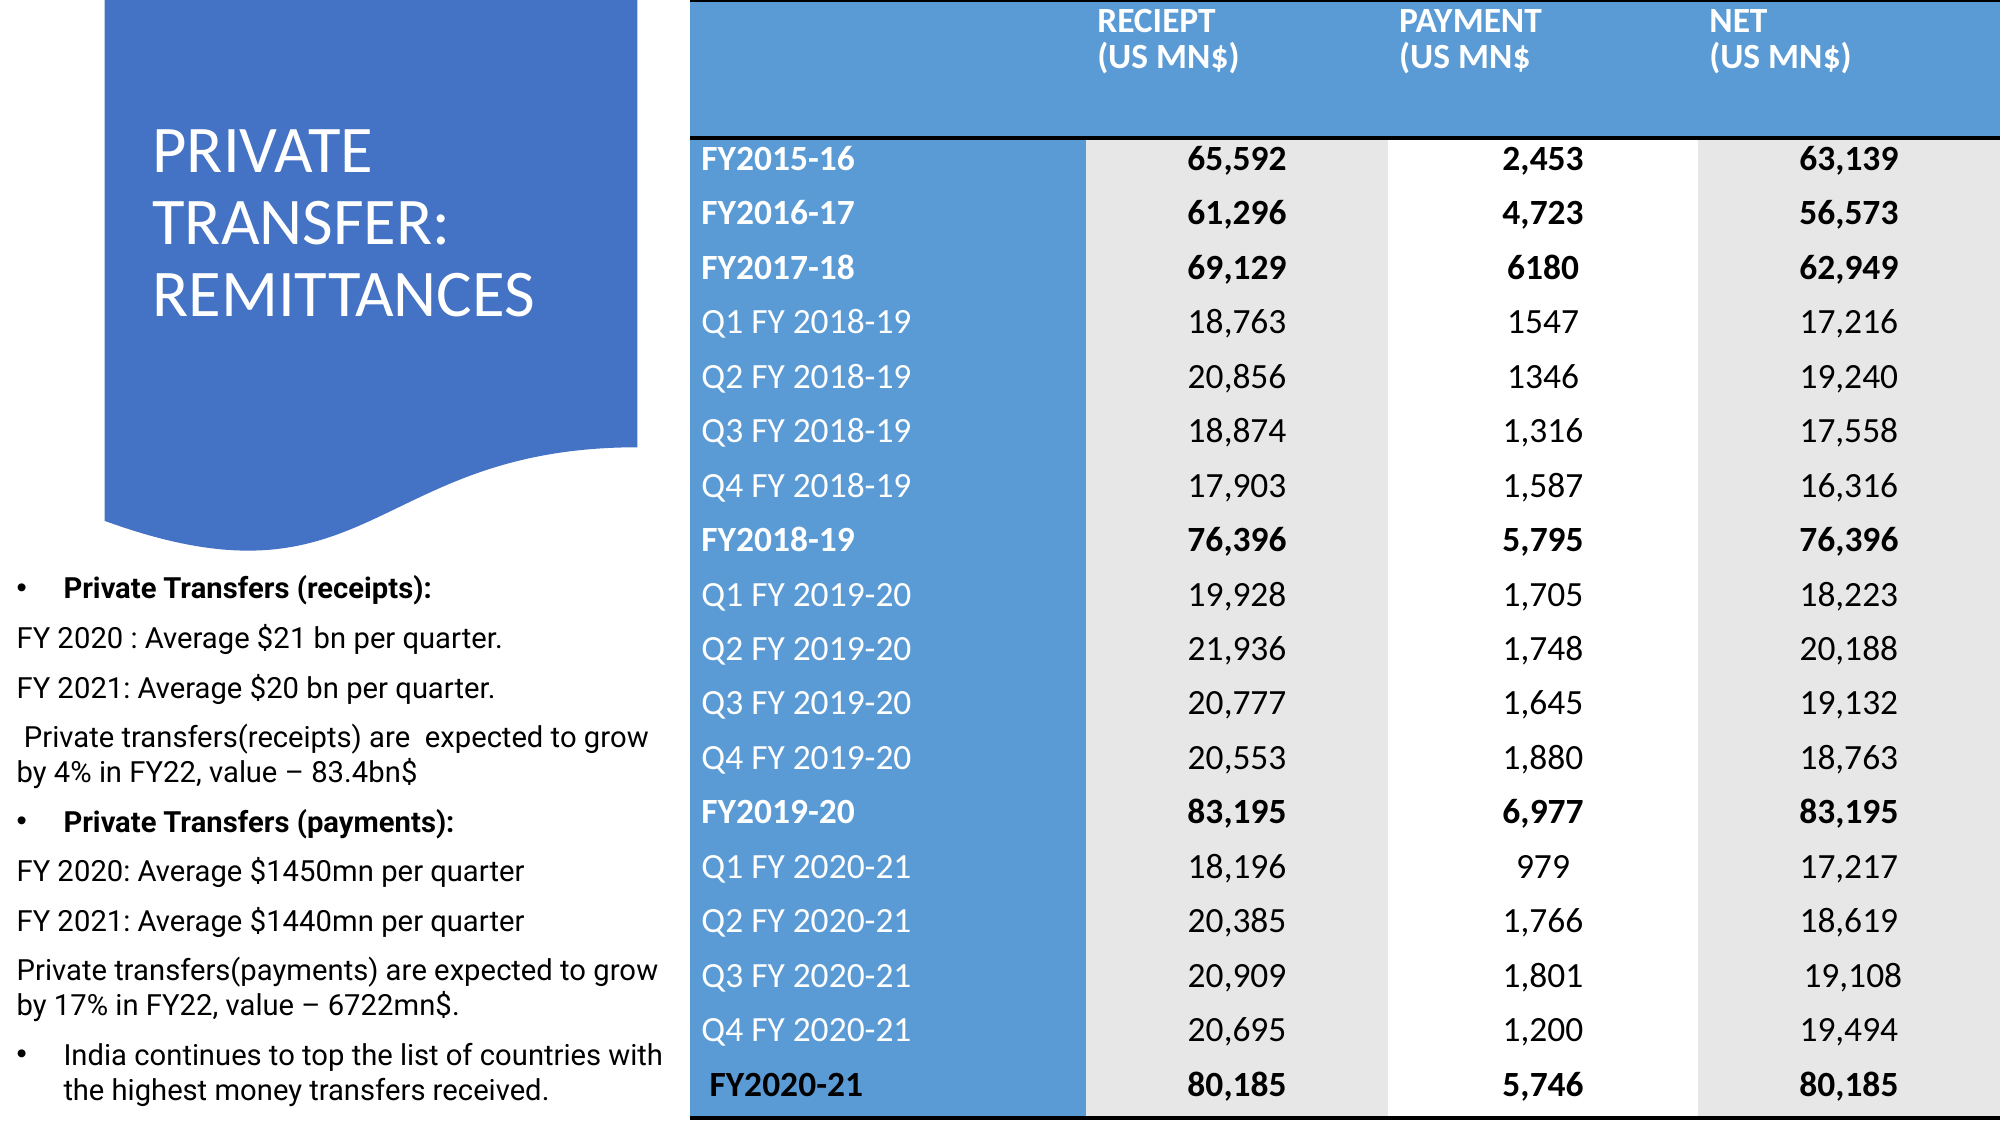

|  | RECIEPT (US MN$) | PAYMENT (US MN$ | NET (US MN$) |
| --- | --- | --- | --- |
| FY2015-16 | 65,592 | 2,453 | 63,139 |
| FY2016-17 | 61,296 | 4,723 | 56,573 |
| FY2017-18 | 69,129 | 6180 | 62,949 |
| Q1 FY 2018-19 | 18,763 | 1547 | 17,216 |
| Q2 FY 2018-19 | 20,856 | 1346 | 19,240 |
| Q3 FY 2018-19 | 18,874 | 1,316 | 17,558 |
| Q4 FY 2018-19 | 17,903 | 1,587 | 16,316 |
| FY2018-19 | 76,396 | 5,795 | 76,396 |
| Q1 FY 2019-20 | 19,928 | 1,705 | 18,223 |
| Q2 FY 2019-20 | 21,936 | 1,748 | 20,188 |
| Q3 FY 2019-20 | 20,777 | 1,645 | 19,132 |
| Q4 FY 2019-20 | 20,553 | 1,880 | 18,763 |
| FY2019-20 | 83,195 | 6,977 | 83,195 |
| Q1 FY 2020-21 | 18,196 | 979 | 17,217 |
| Q2 FY 2020-21 | 20,385 | 1,766 | 18,619 |
| Q3 FY 2020-21 | 20,909 | 1,801 | 19,108 |
| Q4 FY 2020-21 | 20,695 | 1,200 | 19,494 |
| FY2020-21 | 80,185 | 5,746 | 80,185 |
# PRIVATE TRANSFER: REMITTANCES
Private Transfers (receipts):
FY 2020 : Average $21 bn per quarter.
FY 2021: Average $20 bn per quarter.
 Private transfers(receipts) are  expected to grow by 4% in FY22, value – 83.4bn$
Private Transfers (payments):
FY 2020: Average $1450mn per quarter
FY 2021: Average $1440mn per quarter
Private transfers(payments) are expected to grow by 17% in FY22, value – 6722mn$.
India continues to top the list of countries with the highest money transfers received.